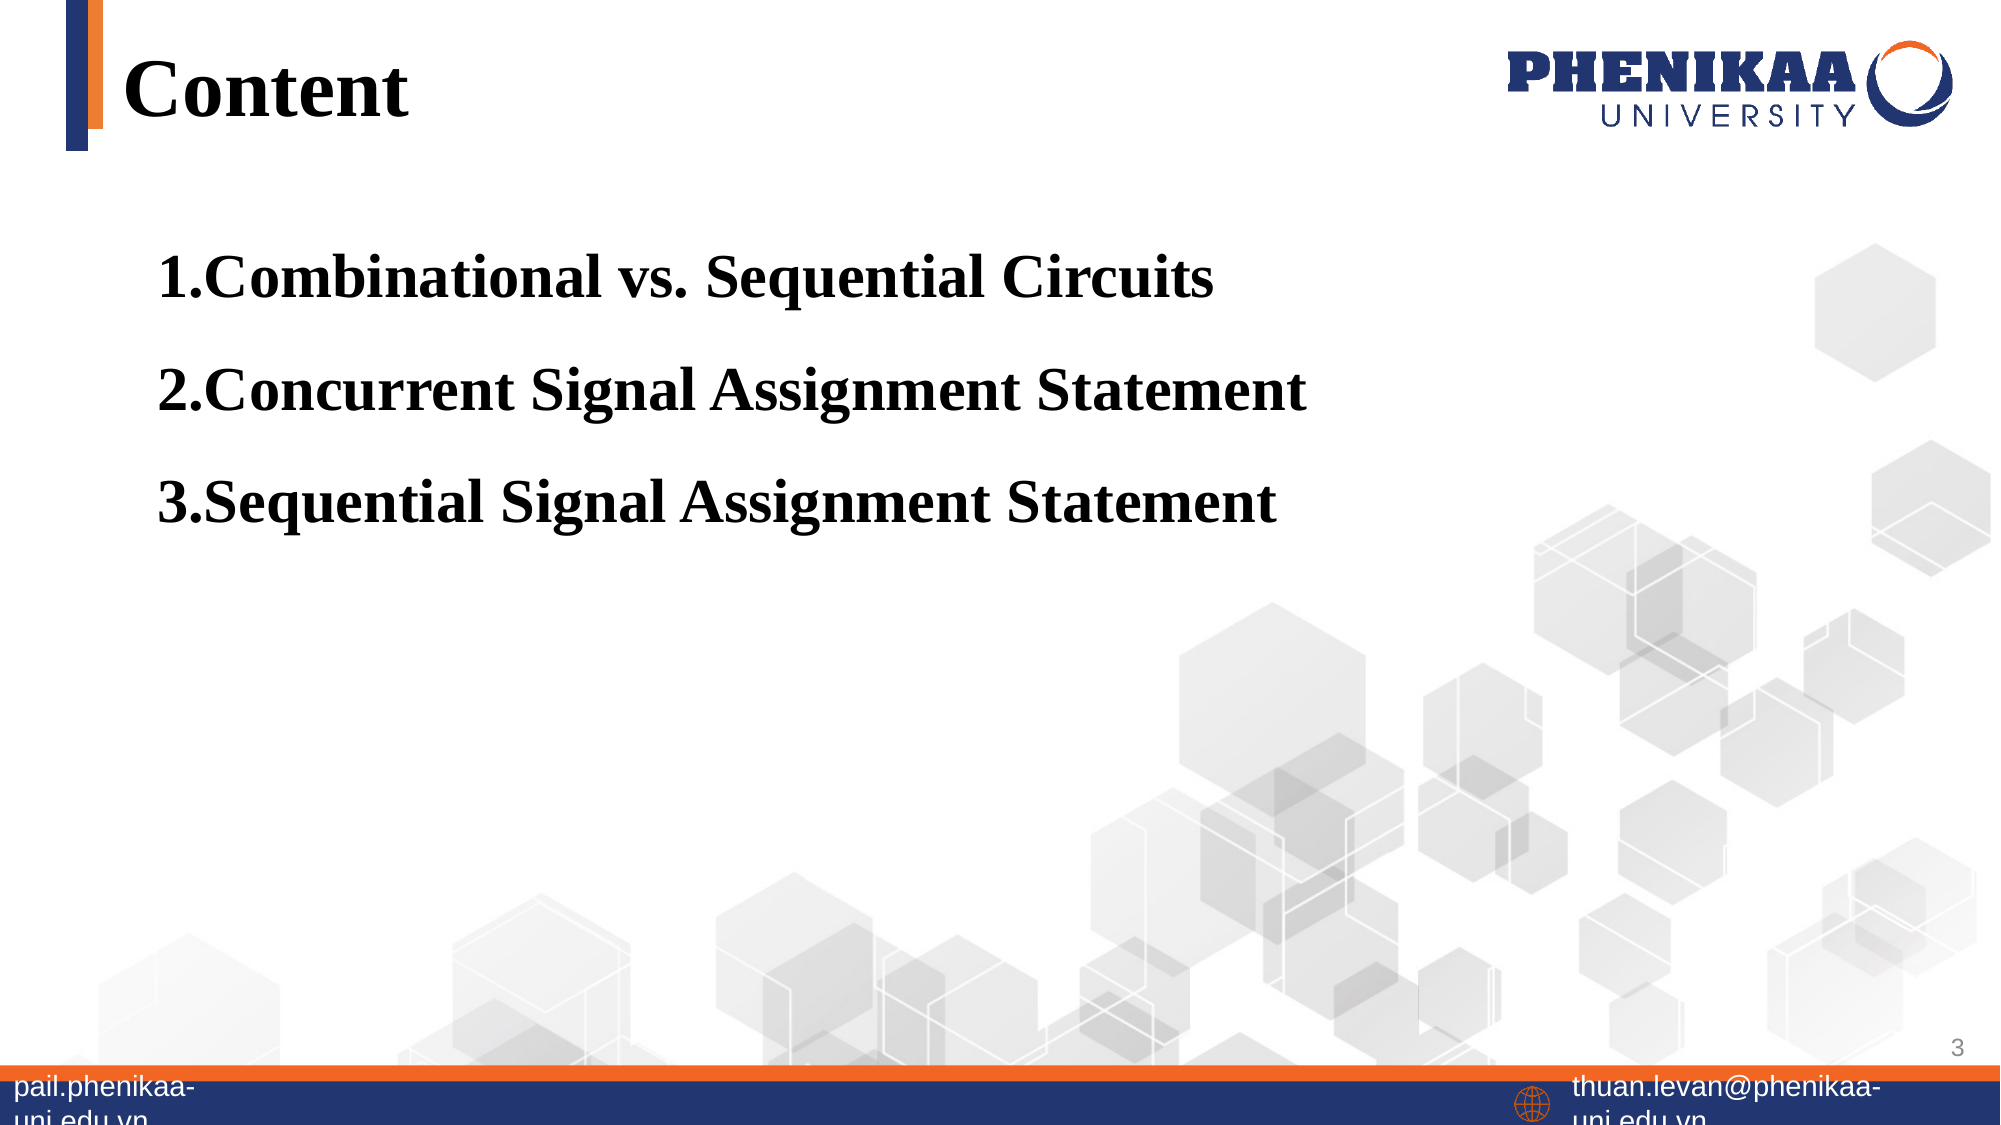

# Content
Combinational vs. Sequential Circuits
Concurrent Signal Assignment Statement
Sequential Signal Assignment Statement
3